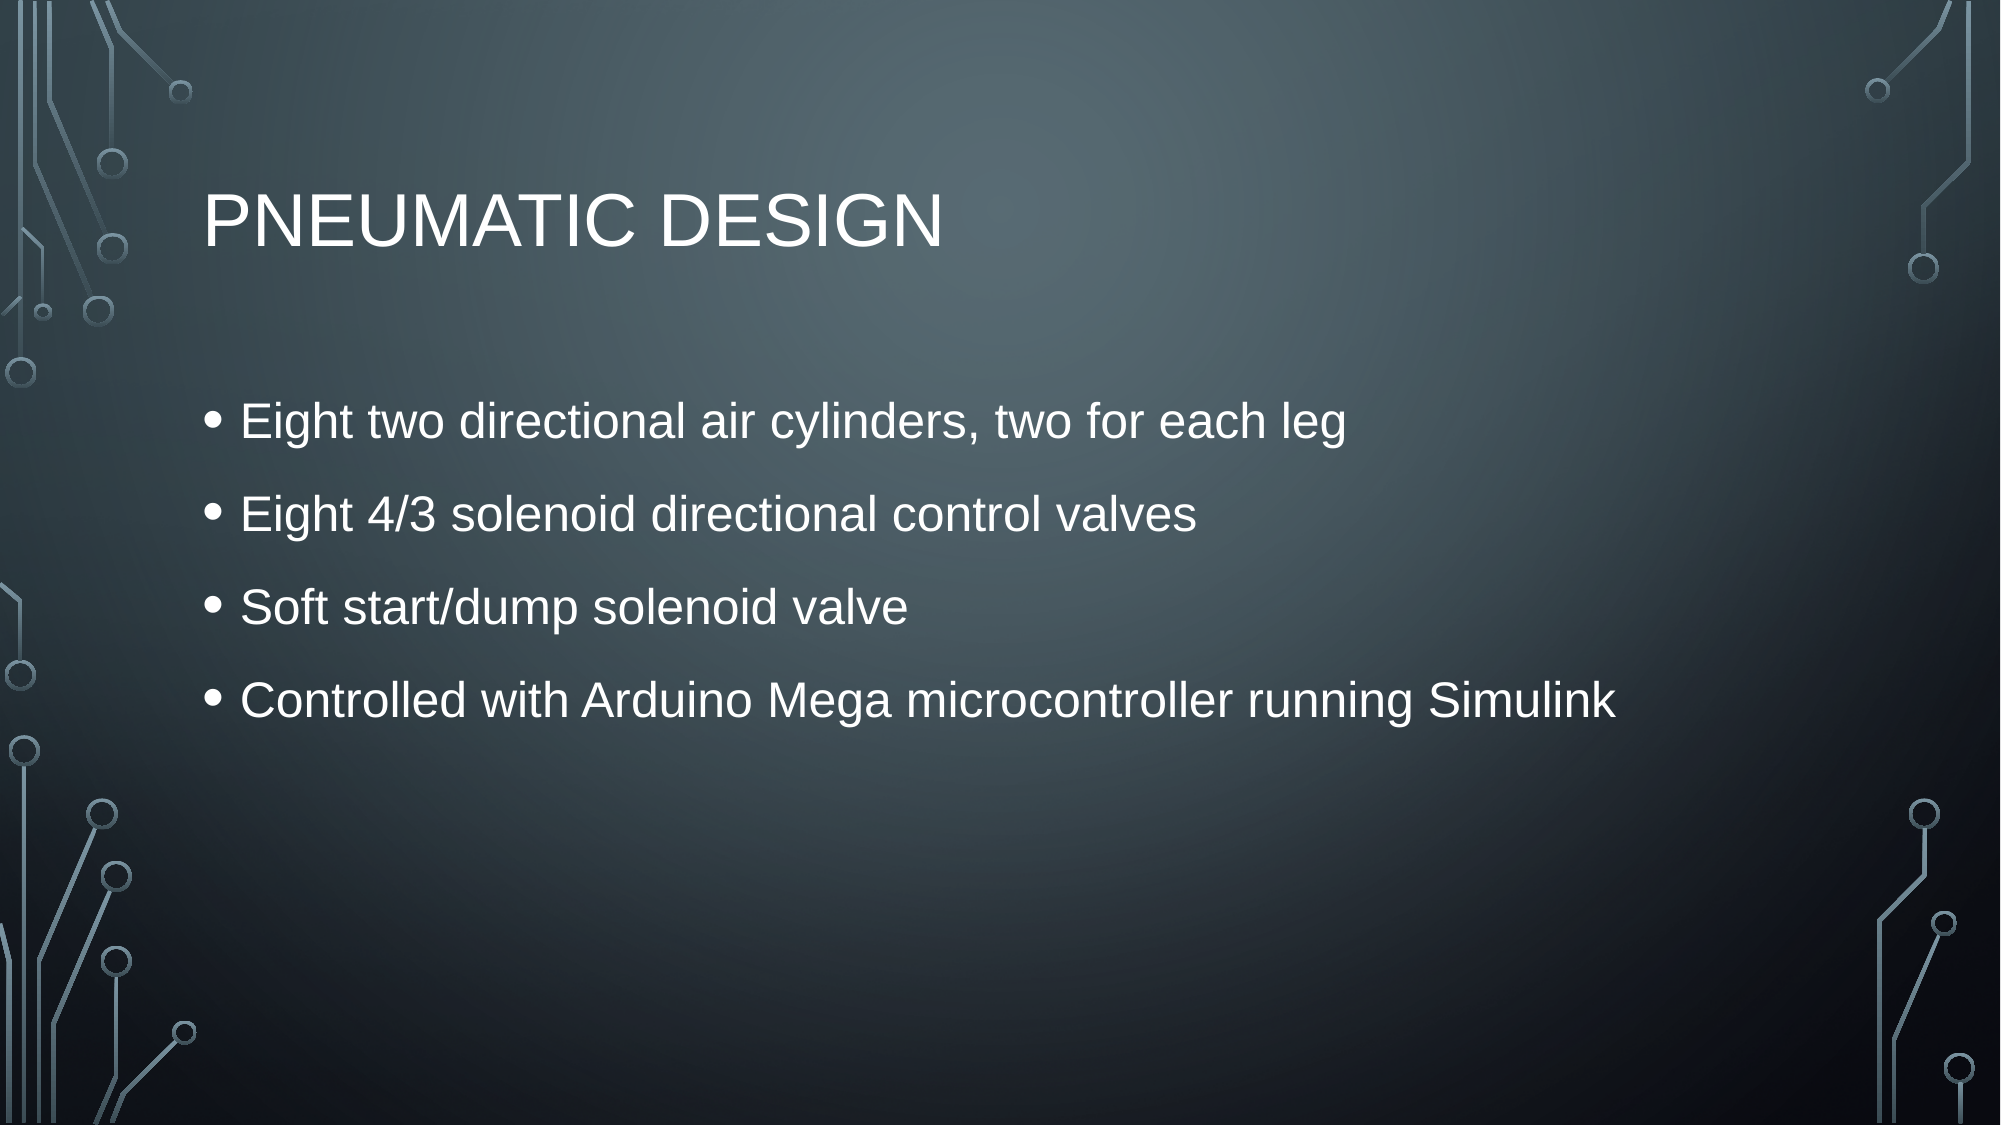

# Pneumatic design
Eight two directional air cylinders, two for each leg
Eight 4/3 solenoid directional control valves
Soft start/dump solenoid valve
Controlled with Arduino Mega microcontroller running Simulink